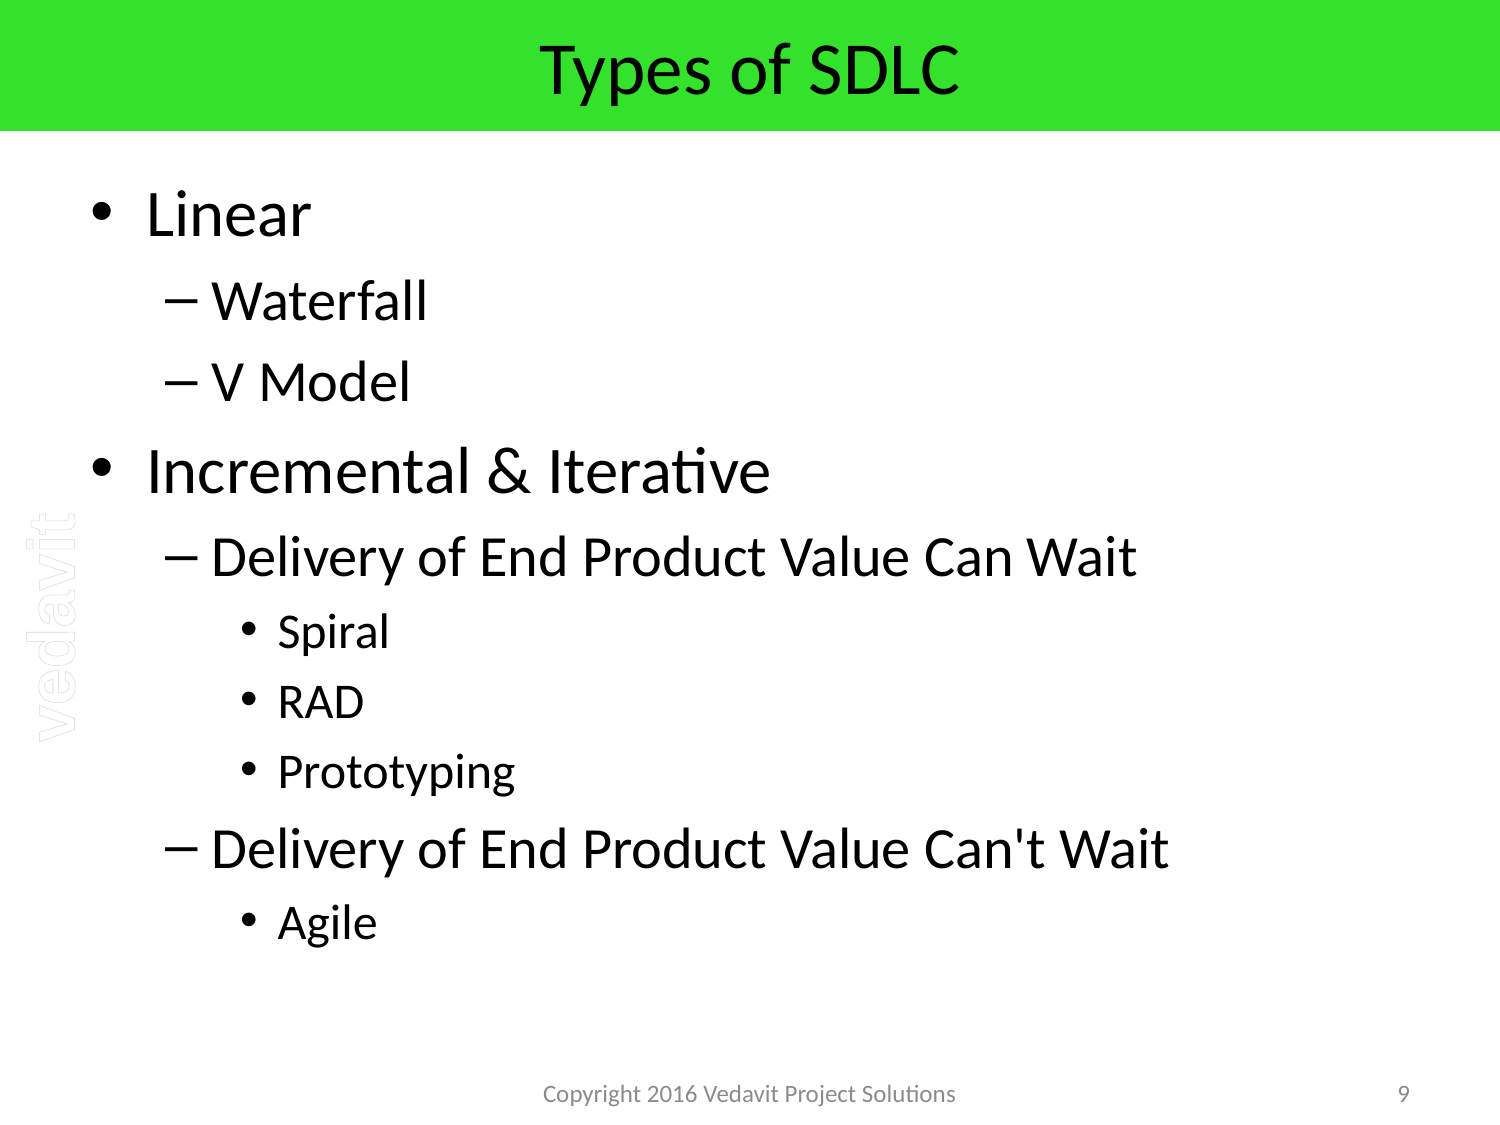

# Types of SDLC
Linear
Waterfall
V Model
Incremental & Iterative
Delivery of End Product Value Can Wait
Spiral
RAD
Prototyping
Delivery of End Product Value Can't Wait
Agile

Copyright 2016 Vedavit Project Solutions
9